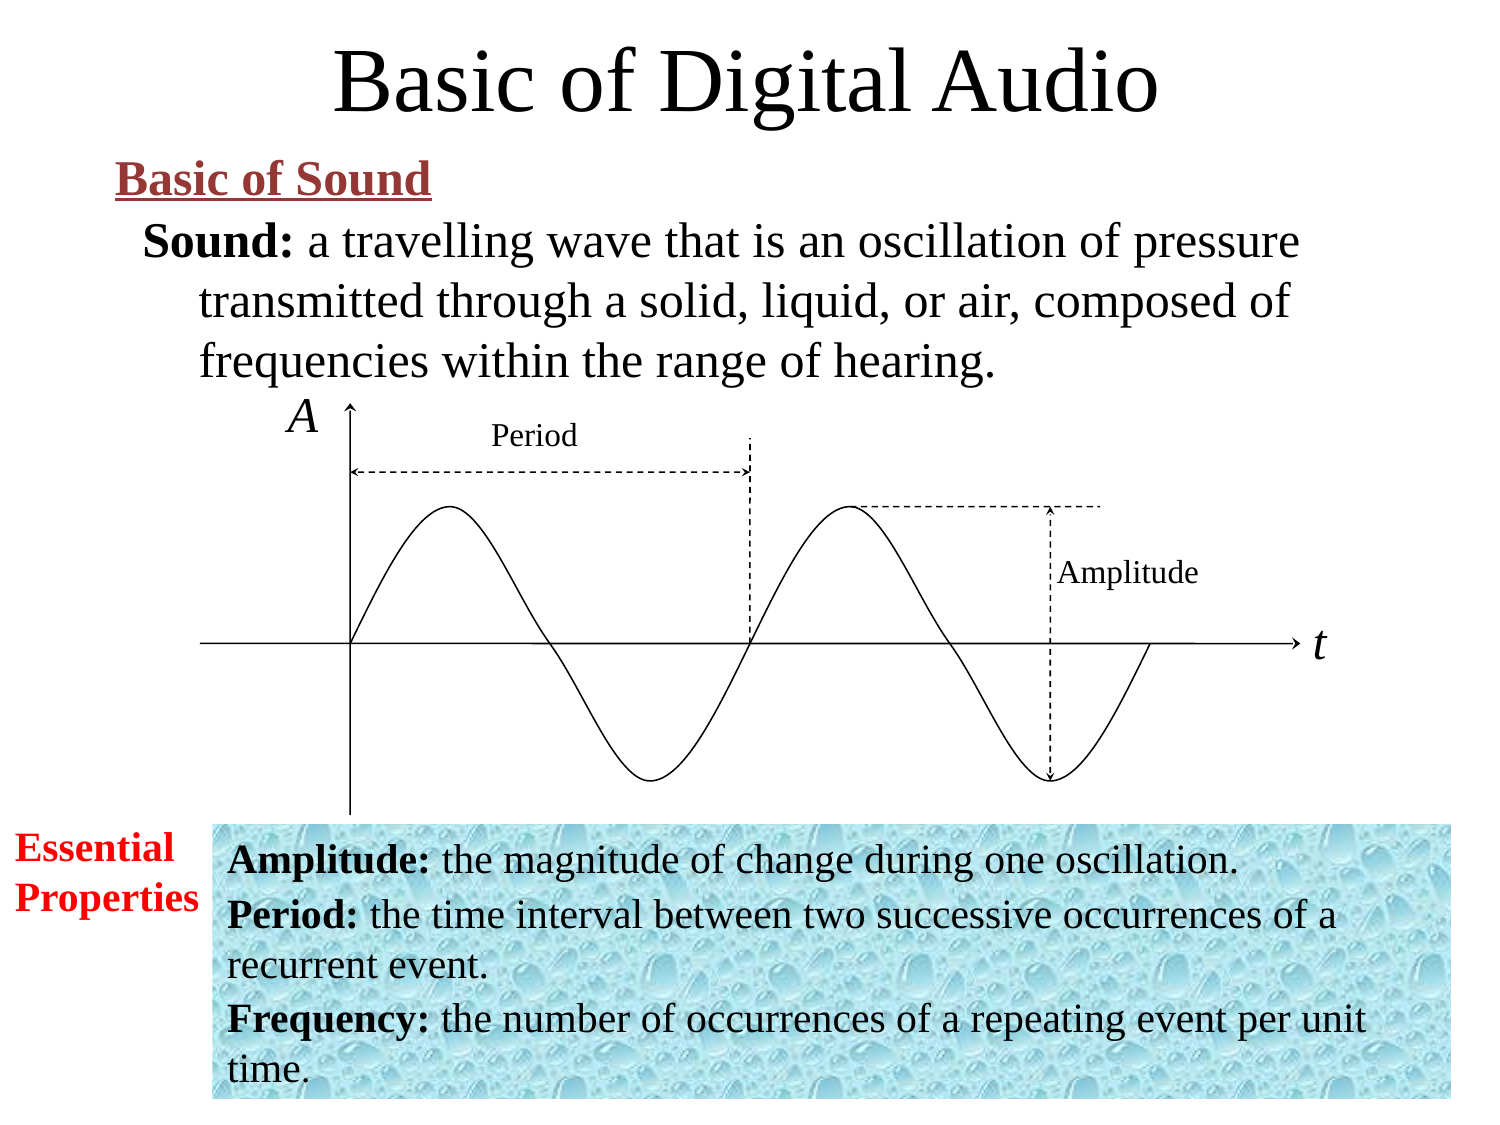

# Basic of Digital Audio
Basic of Sound
Sound: a travelling wave that is an oscillation of pressure transmitted through a solid, liquid, or air, composed of frequencies within the range of hearing.
A

Period

Amplitude
t

Essential Properties
Amplitude: the magnitude of change during one oscillation.
Period: the time interval between two successive occurrences of a recurrent event.
Frequency: the number of occurrences of a repeating event per unit time.
2-3